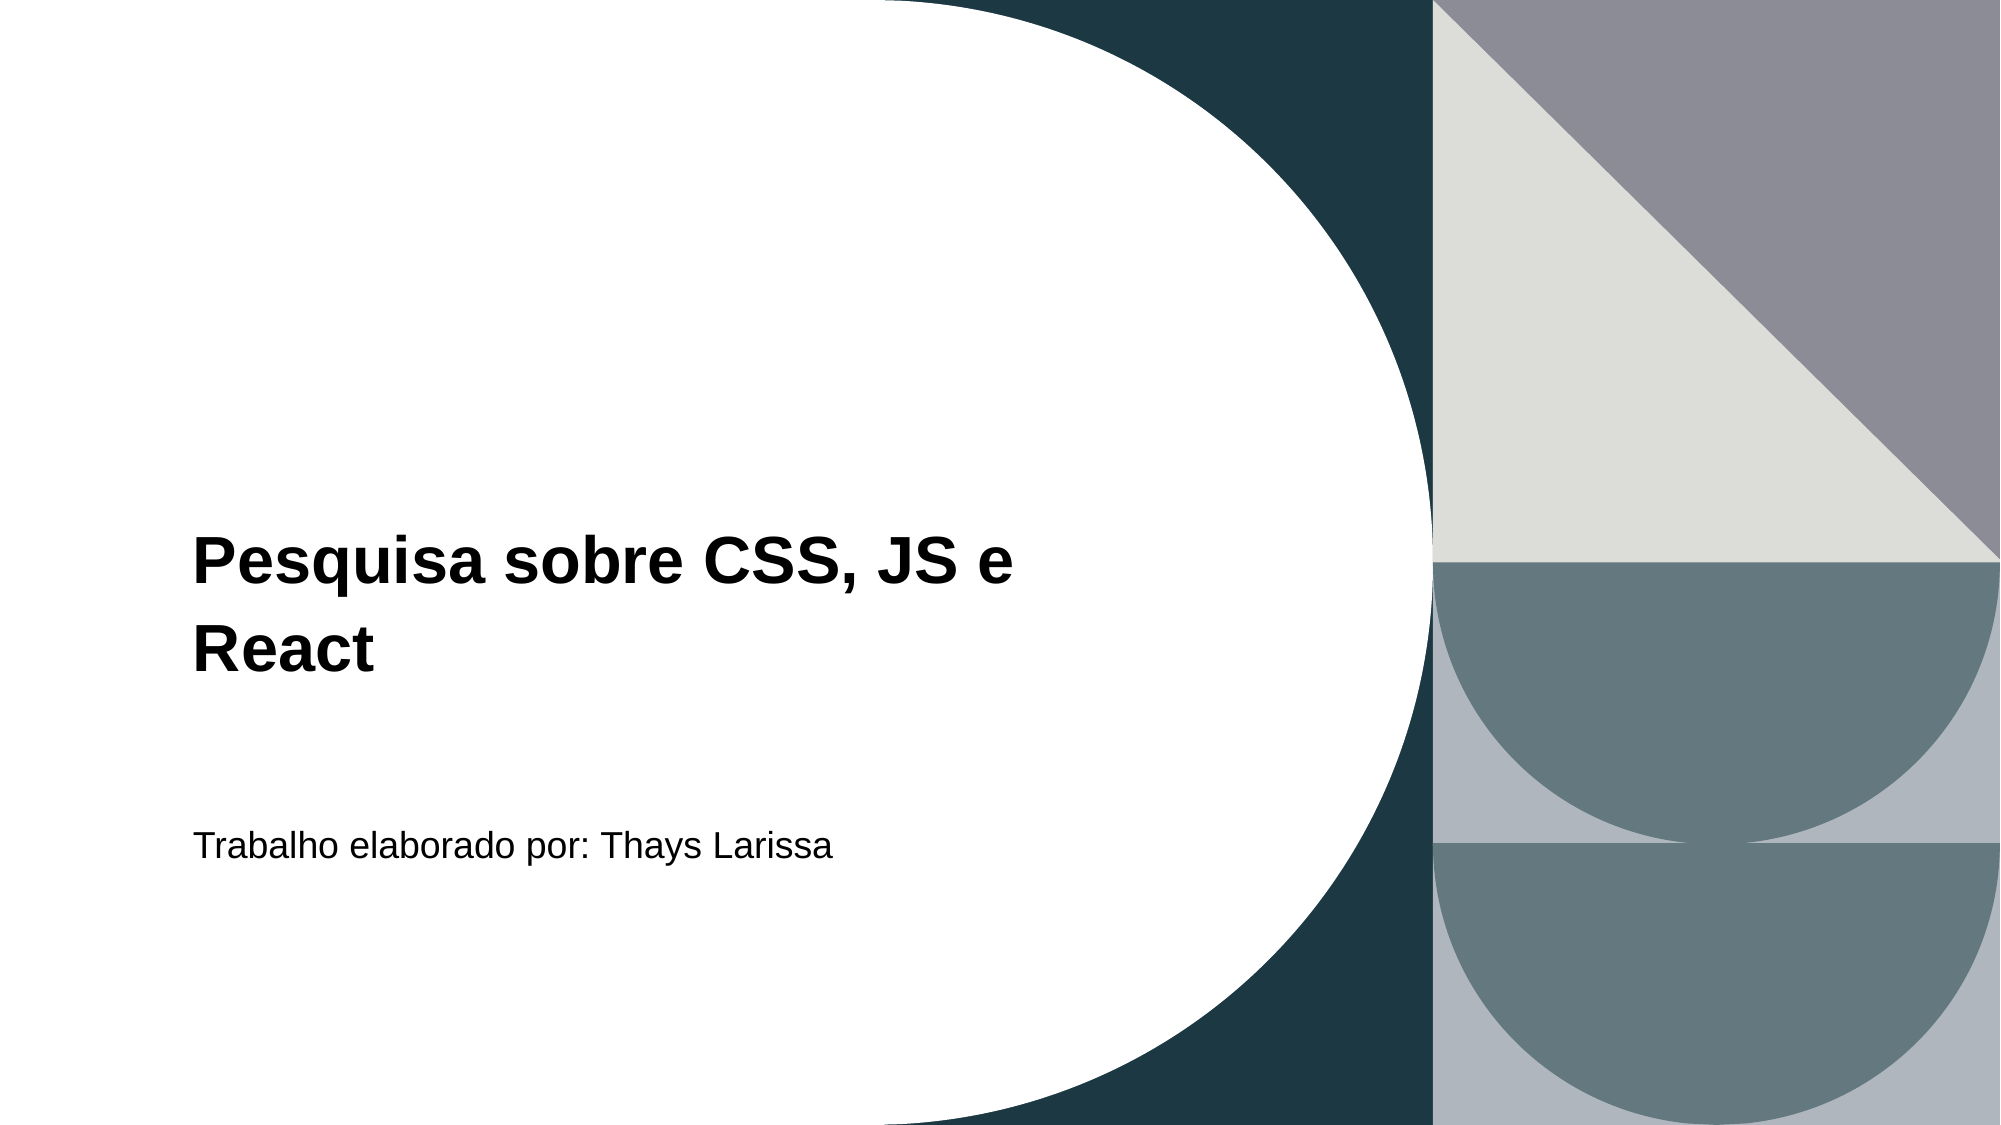

# Pesquisa sobre CSS, JS e React

Trabalho elaborado por: Thays Larissa